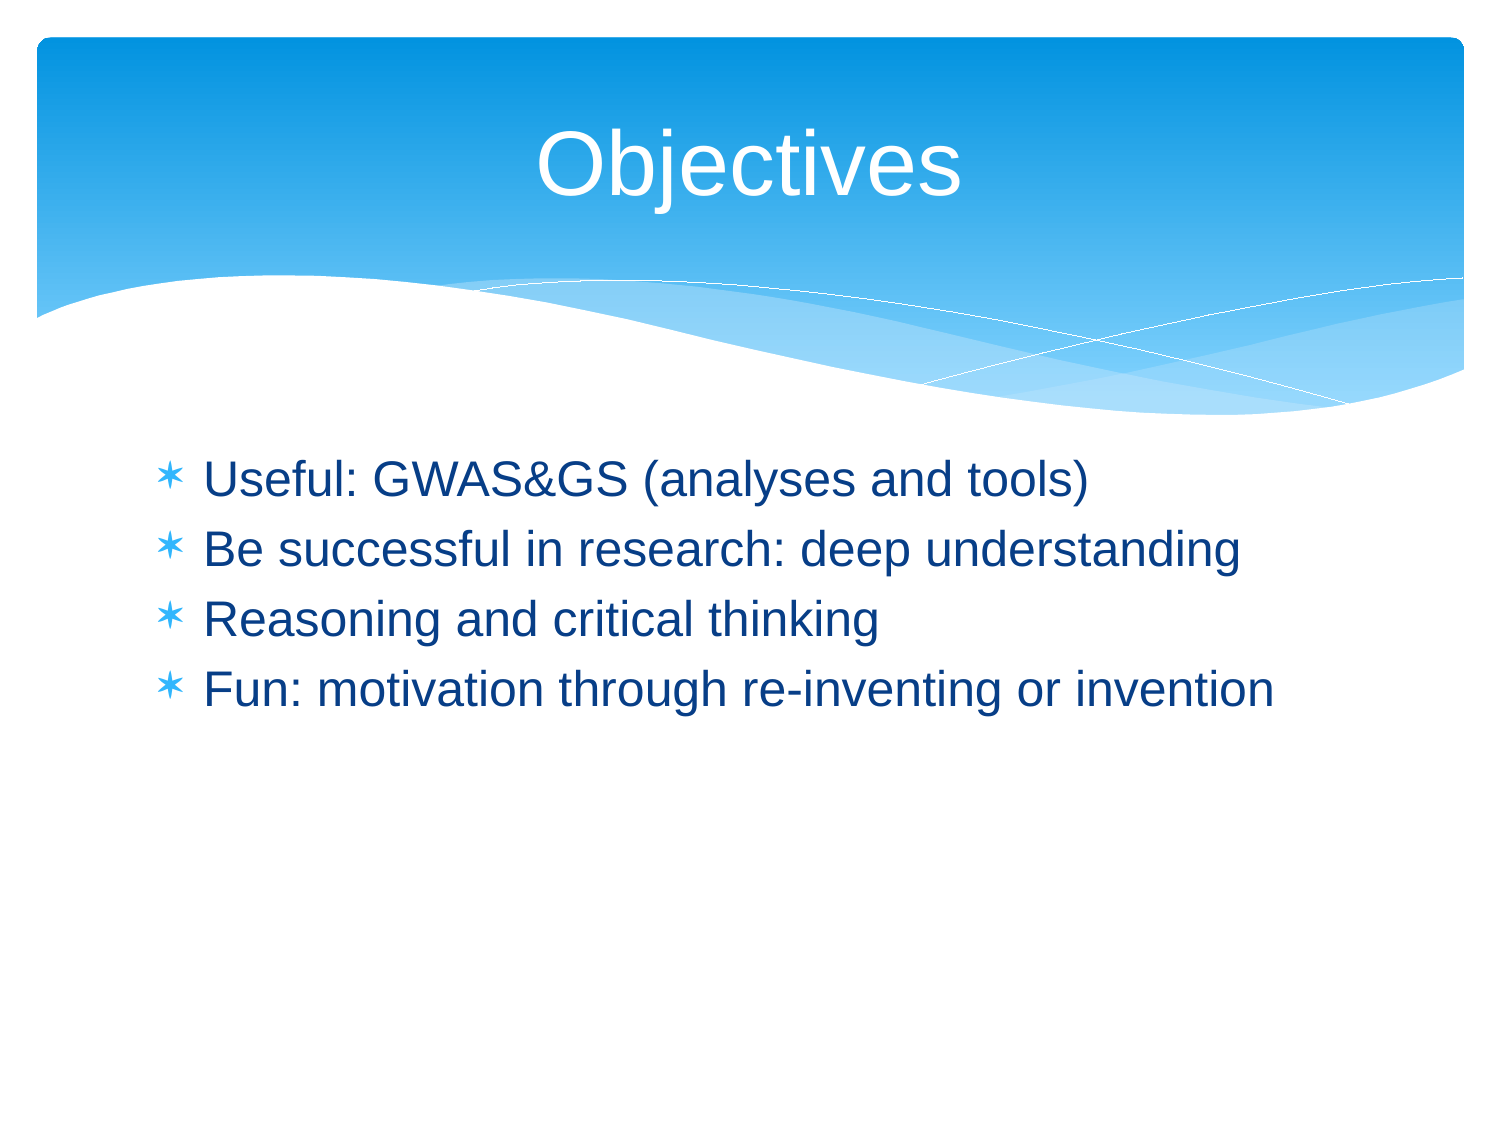

# Objectives
Useful: GWAS&GS (analyses and tools)
Be successful in research: deep understanding
Reasoning and critical thinking
Fun: motivation through re-inventing or invention